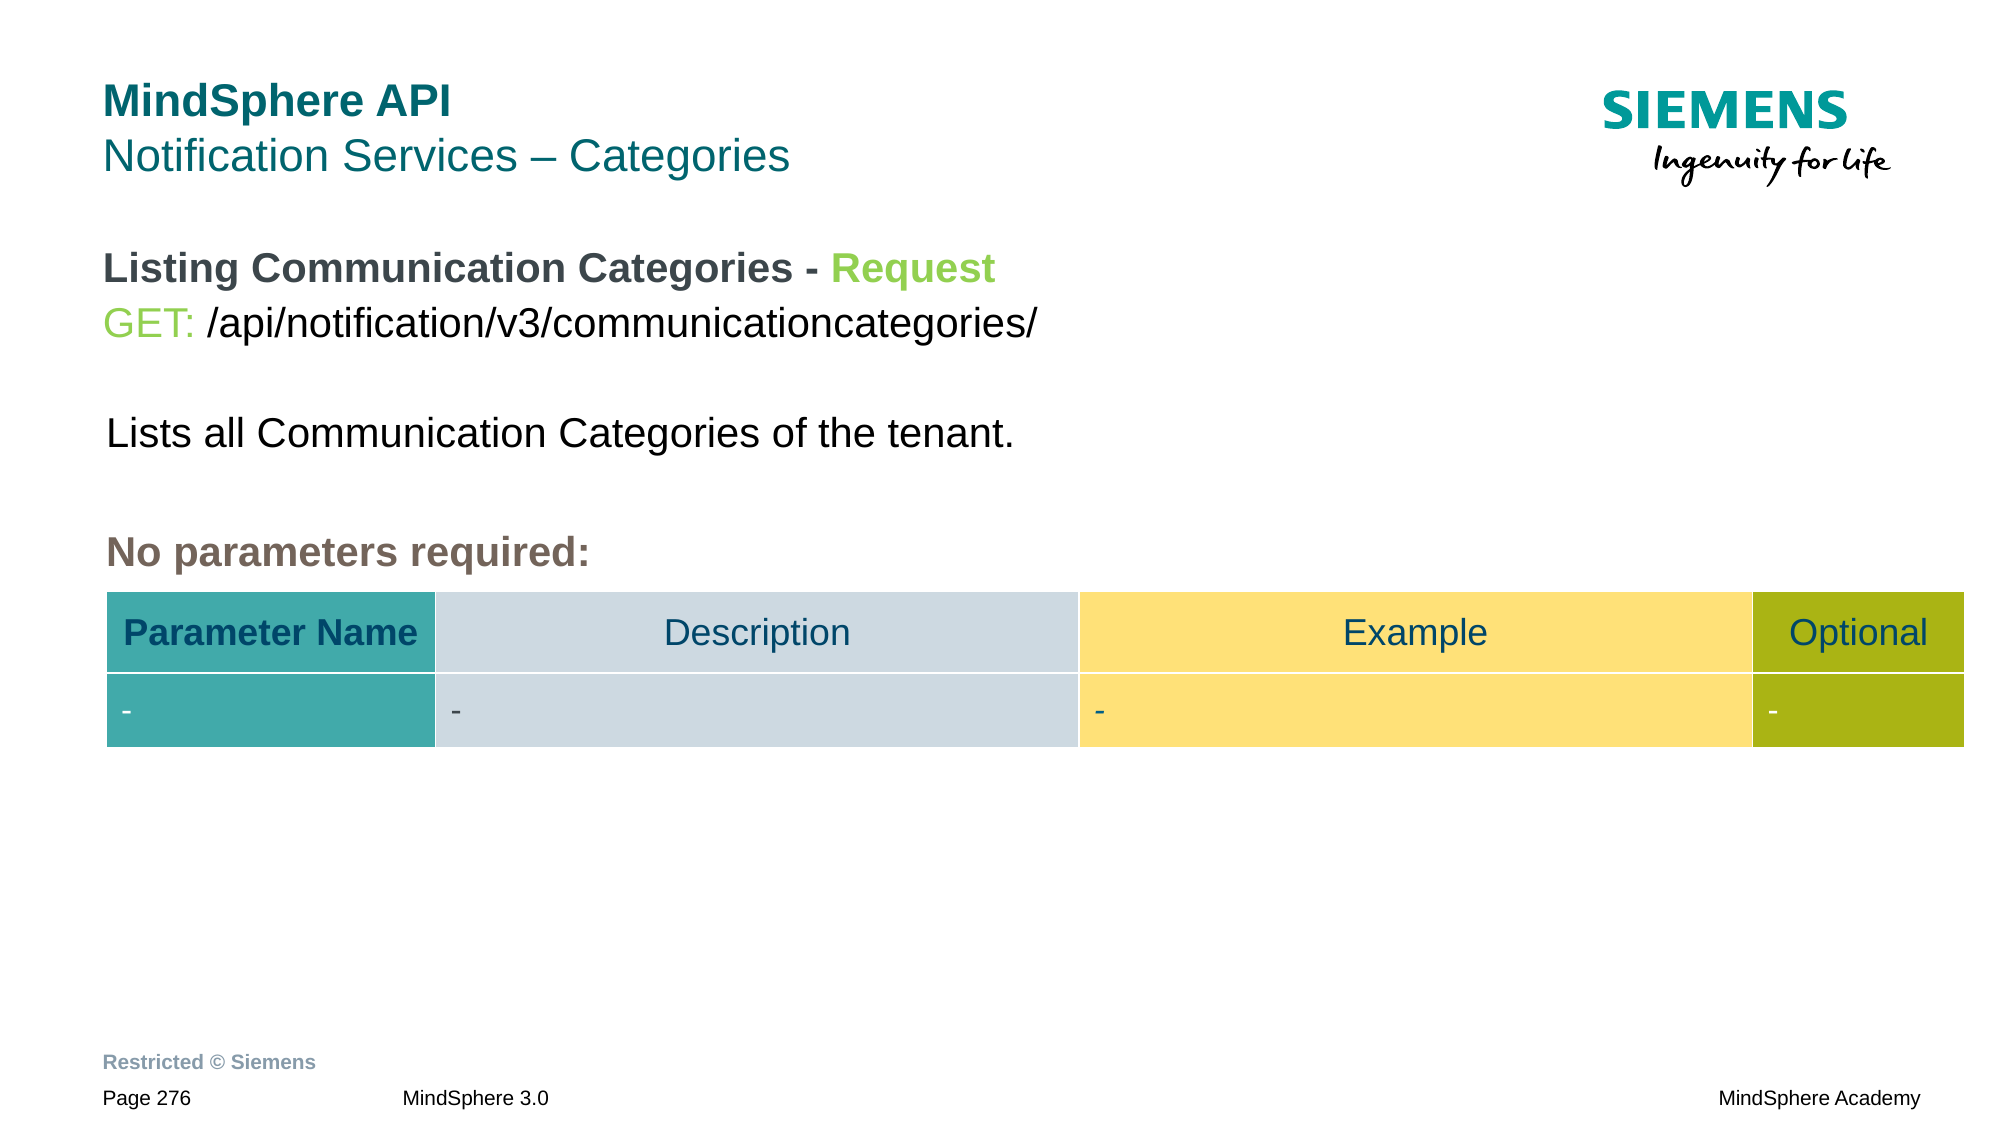

# MindSphere API Notification Services – Categories
Listing Communication Categories - Request
GET: /api/notification/v3/communicationcategories/

Lists all Communication Categories of the tenant.

No parameters required:

| Parameter Name | Description | Example | Optional |
| --- | --- | --- | --- |
| - | - | - | - |